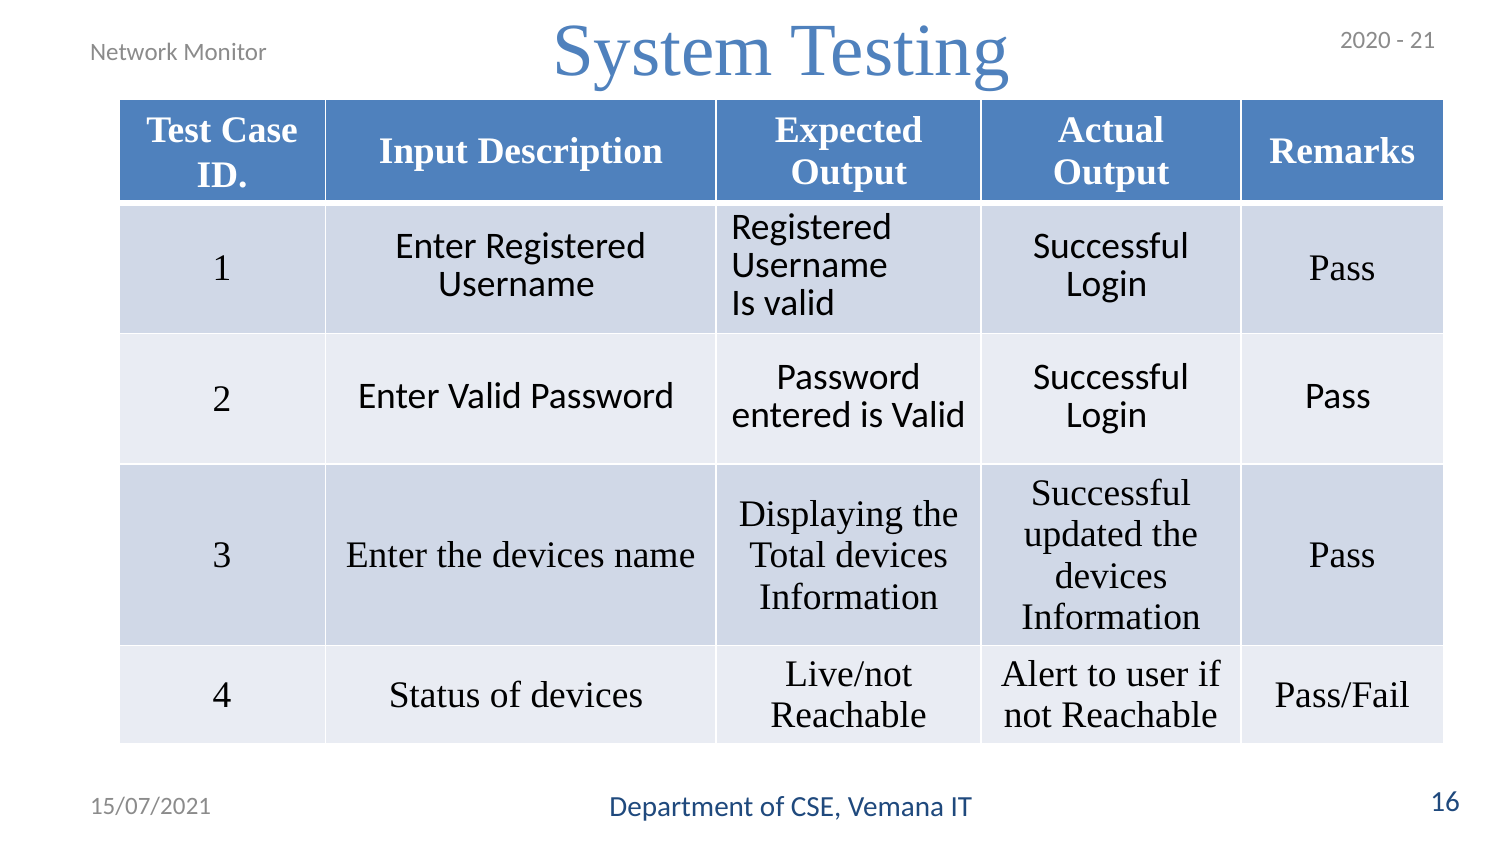

System Testing
2020 - 21
Network Monitor
| Test Case ID. | Input Description | Expected Output | Actual Output | Remarks |
| --- | --- | --- | --- | --- |
| 1 | Enter Registered Username | Registered Username Is valid | Successful Login | Pass |
| 2 | Enter Valid Password | Password entered is Valid | Successful Login | Pass |
| 3 | Enter the devices name | Displaying the Total devices Information | Successful updated the devices Information | Pass |
| 4 | Status of devices | Live/not Reachable | Alert to user if not Reachable | Pass/Fail |
16
15/07/2021
Department of CSE, Vemana IT